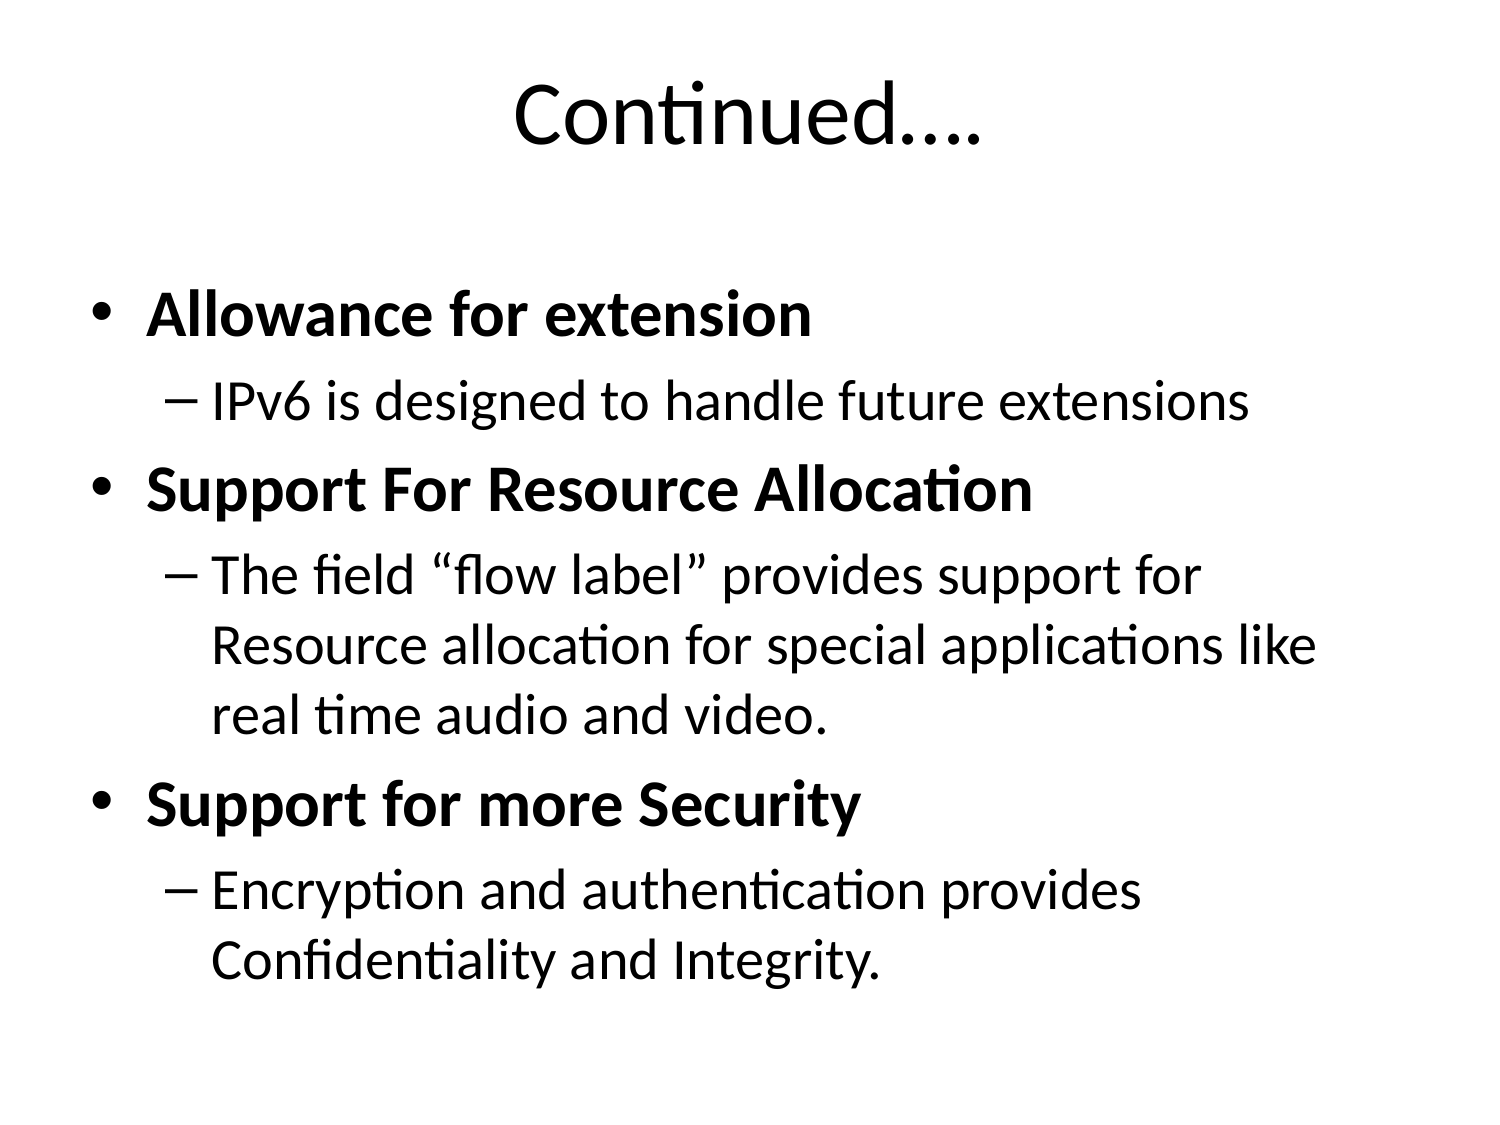

# Continued….
Allowance for extension
IPv6 is designed to handle future extensions
Support For Resource Allocation
The field “flow label” provides support for Resource allocation for special applications like real time audio and video.
Support for more Security
Encryption and authentication provides Confidentiality and Integrity.